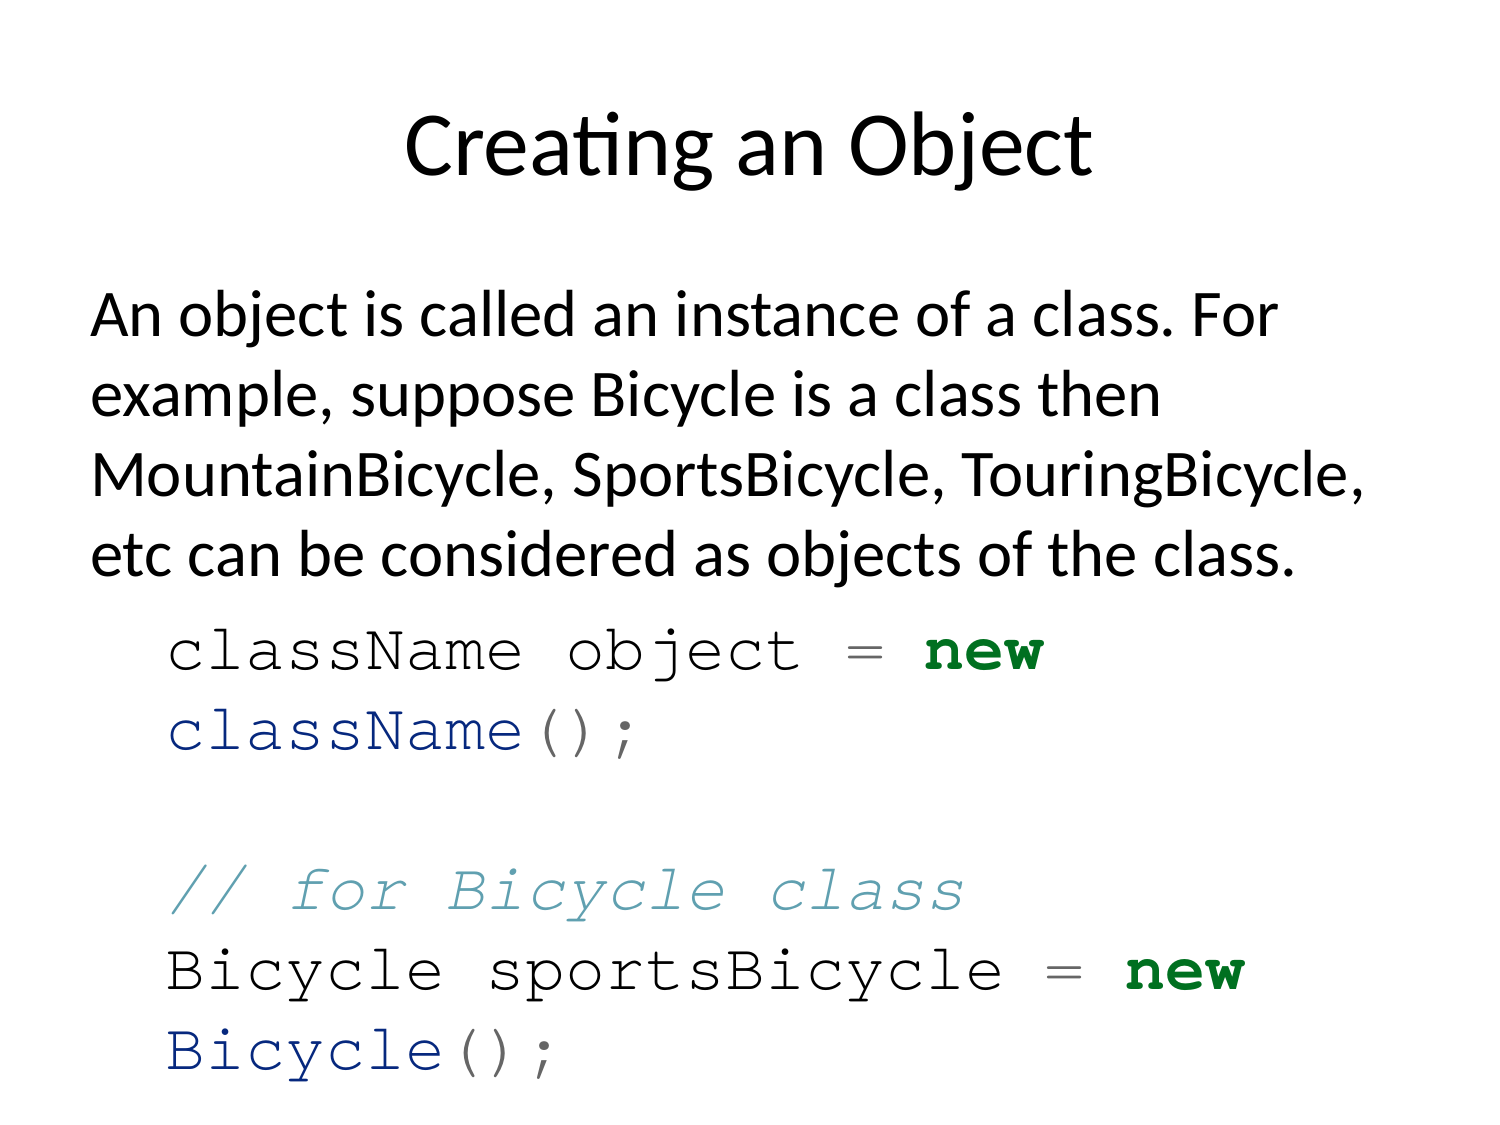

# Creating an Object
An object is called an instance of a class. For example, suppose Bicycle is a class then MountainBicycle, SportsBicycle, TouringBicycle, etc can be considered as objects of the class.
className object = new className();
// for Bicycle class
Bicycle sportsBicycle = new Bicycle();
Bicycle touringBicycle = new Bicycle();
We have used the new keyword along with the constructor of the class to create an object. Constructors are similar to methods and have the same name as the class. For example, Bicycle() is the constructor of the Bicycle class.